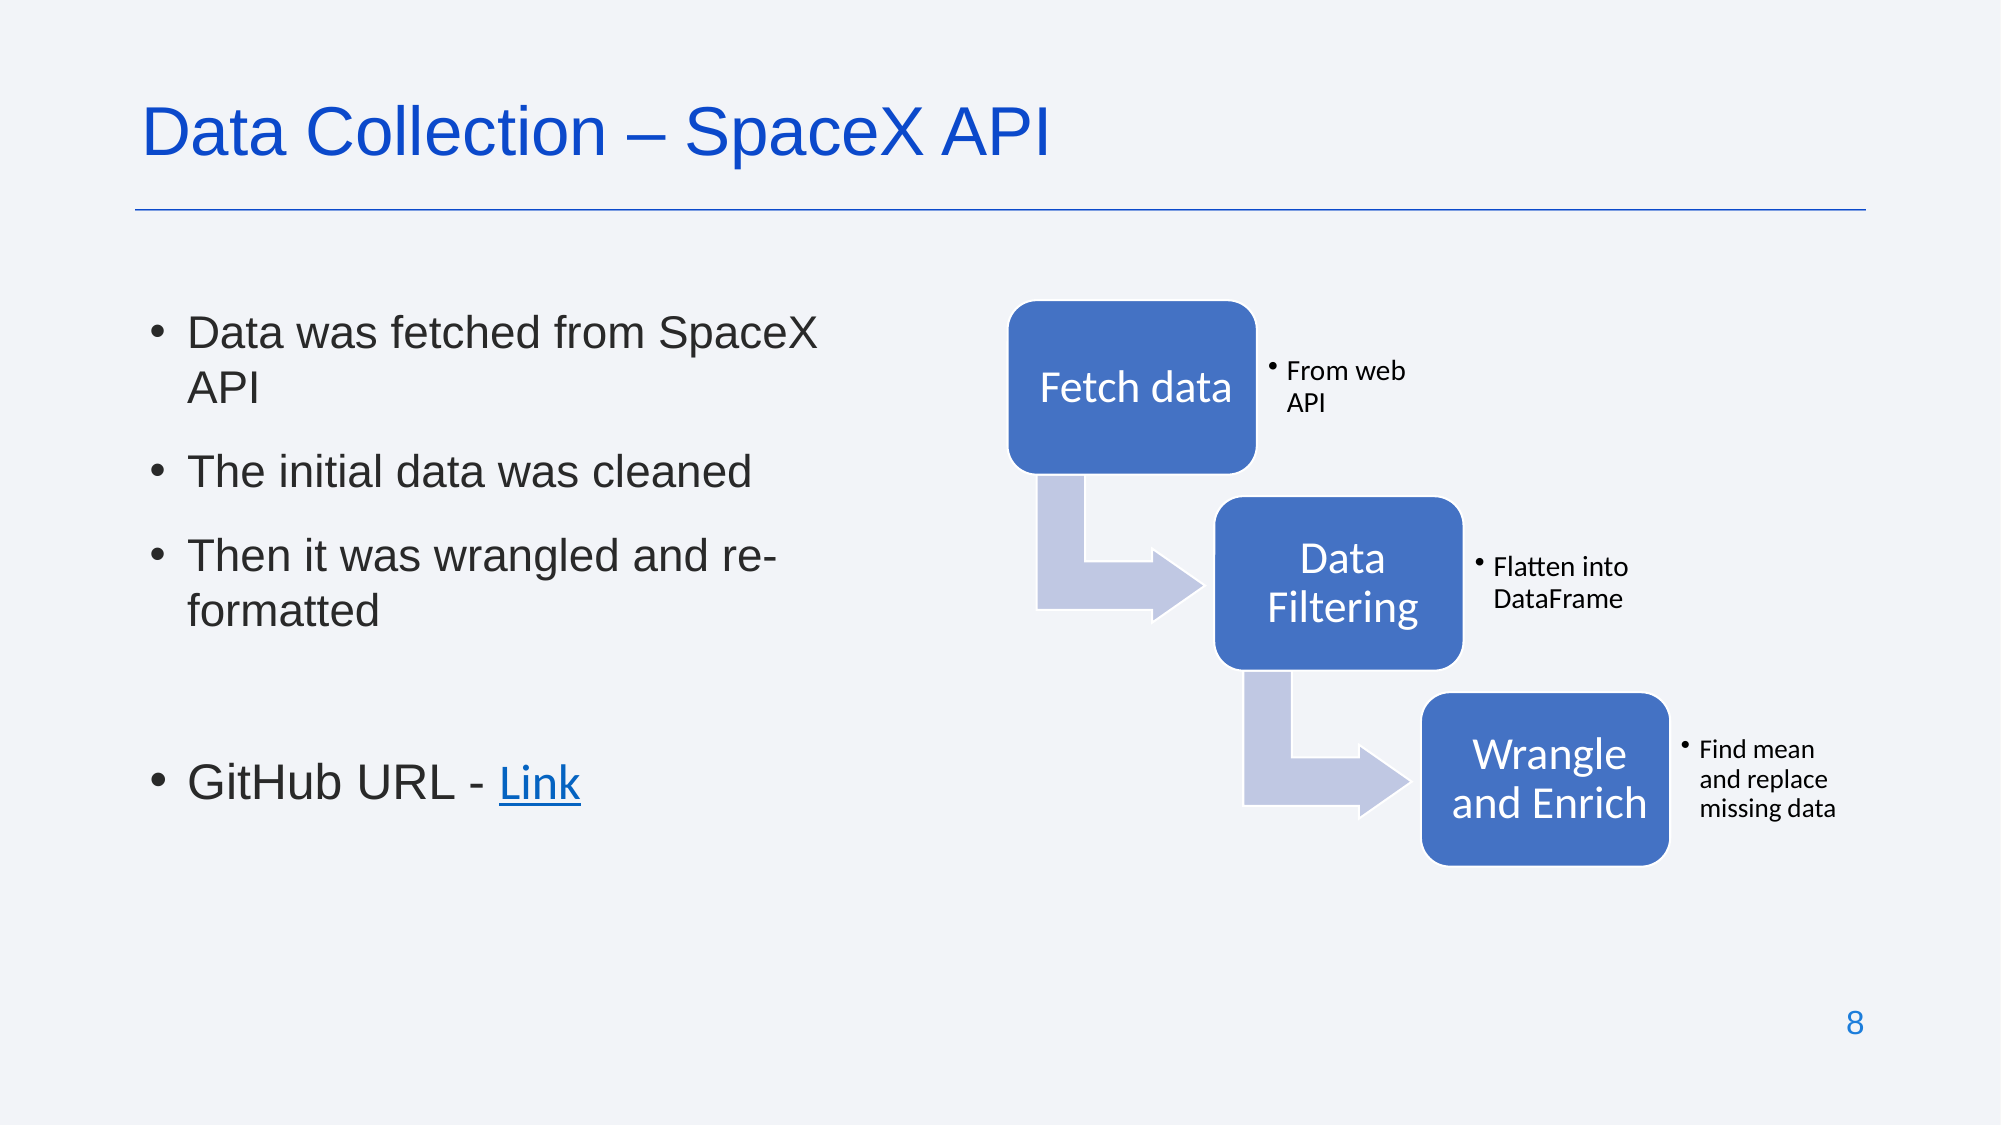

Data Collection – SpaceX API
Fetch data
From web API
Data Filtering
Flatten into DataFrame
Wrangle and Enrich
Find mean and replace missing data
Data was fetched from SpaceX API
The initial data was cleaned
Then it was wrangled and re-formatted

GitHub URL - Link

8